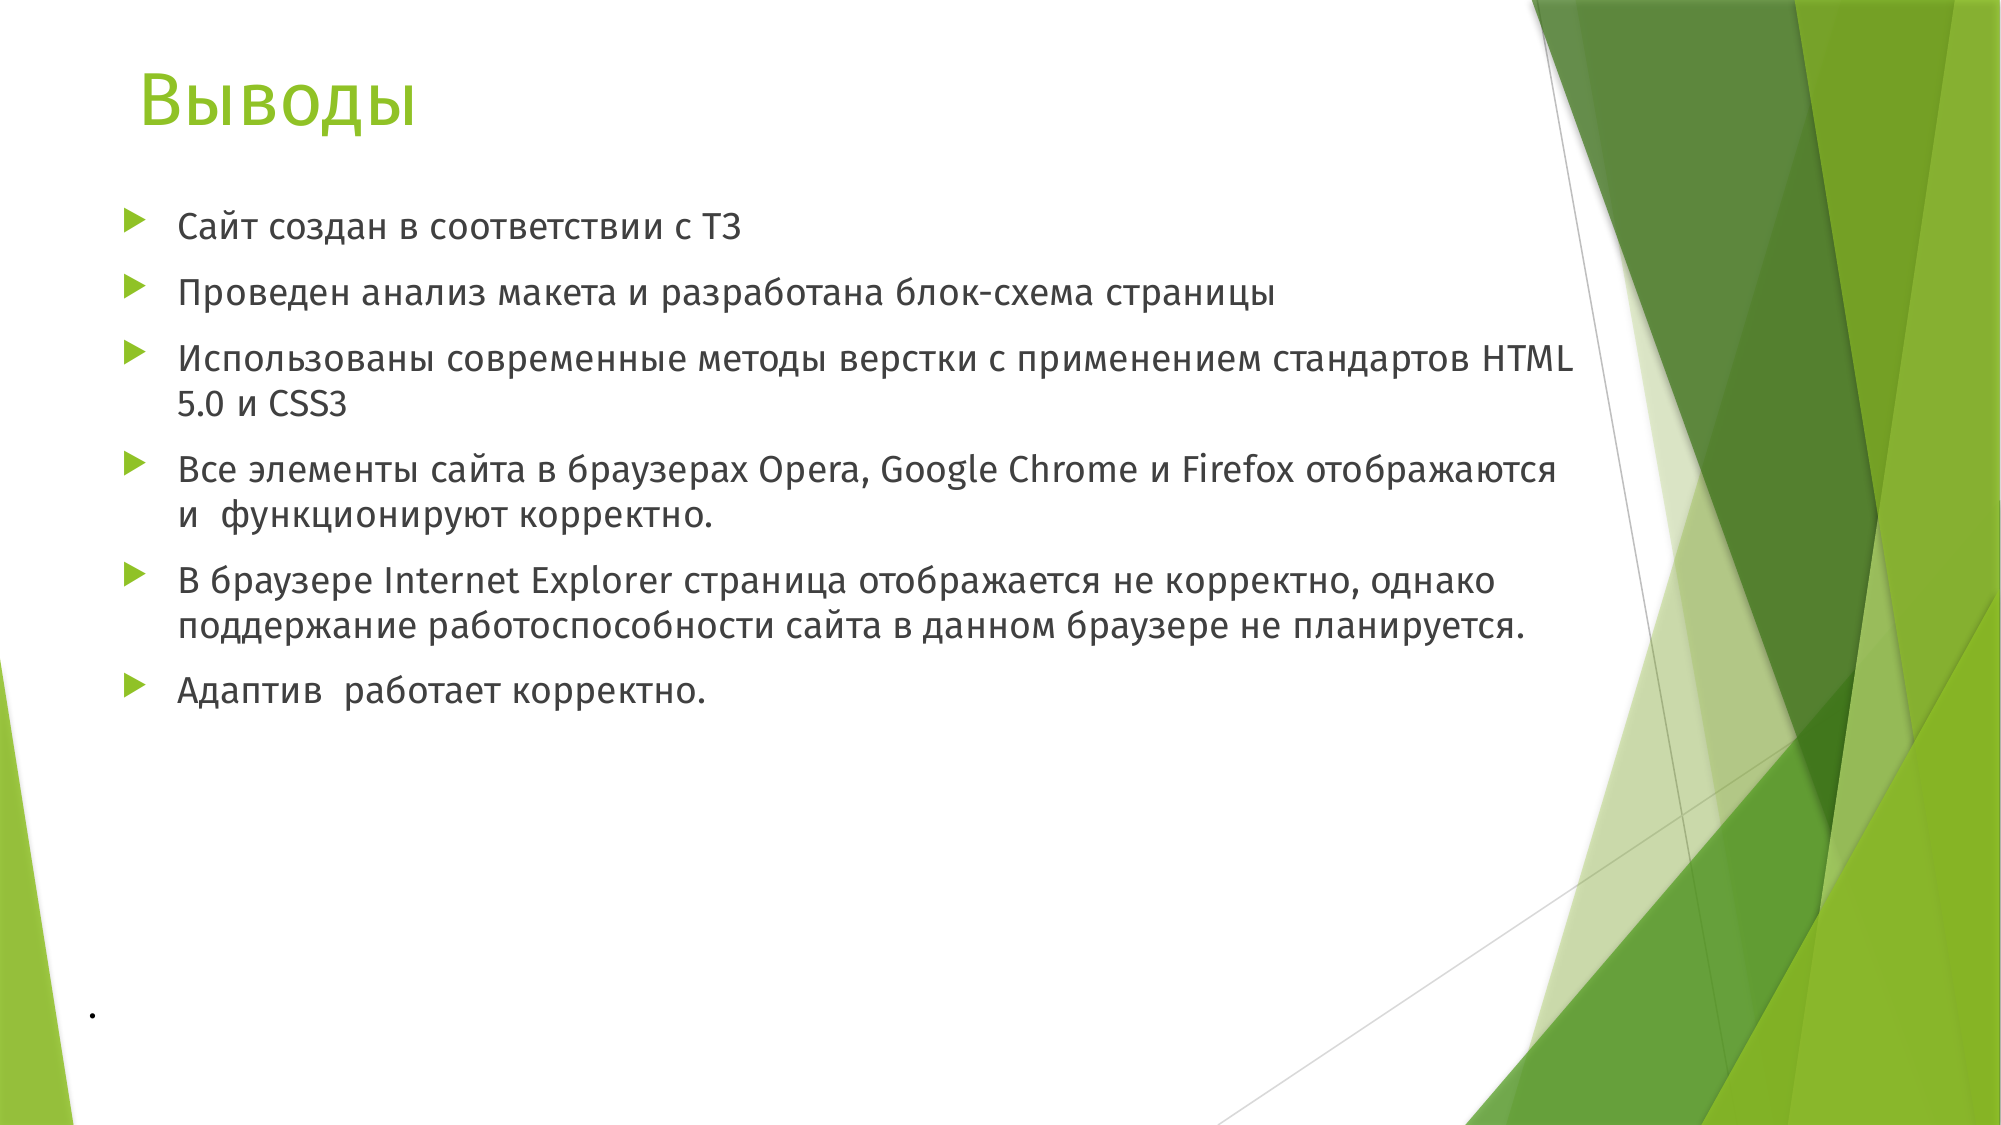

# Выводы
Сайт создан в соответствии с ТЗ
Проведен анализ макета и разработана блок-схема страницы
Использованы современные методы верстки с применением стандартов HTML 5.0 и CSS3
Все элементы сайта в браузерах Opera, Google Chrome и Firefox отображаются и  функционируют корректно.
В браузере Internet Explorer страница отображается не корректно, однако поддержание работоспособности сайта в данном браузере не планируется.
Адаптив  работает корректно.

.